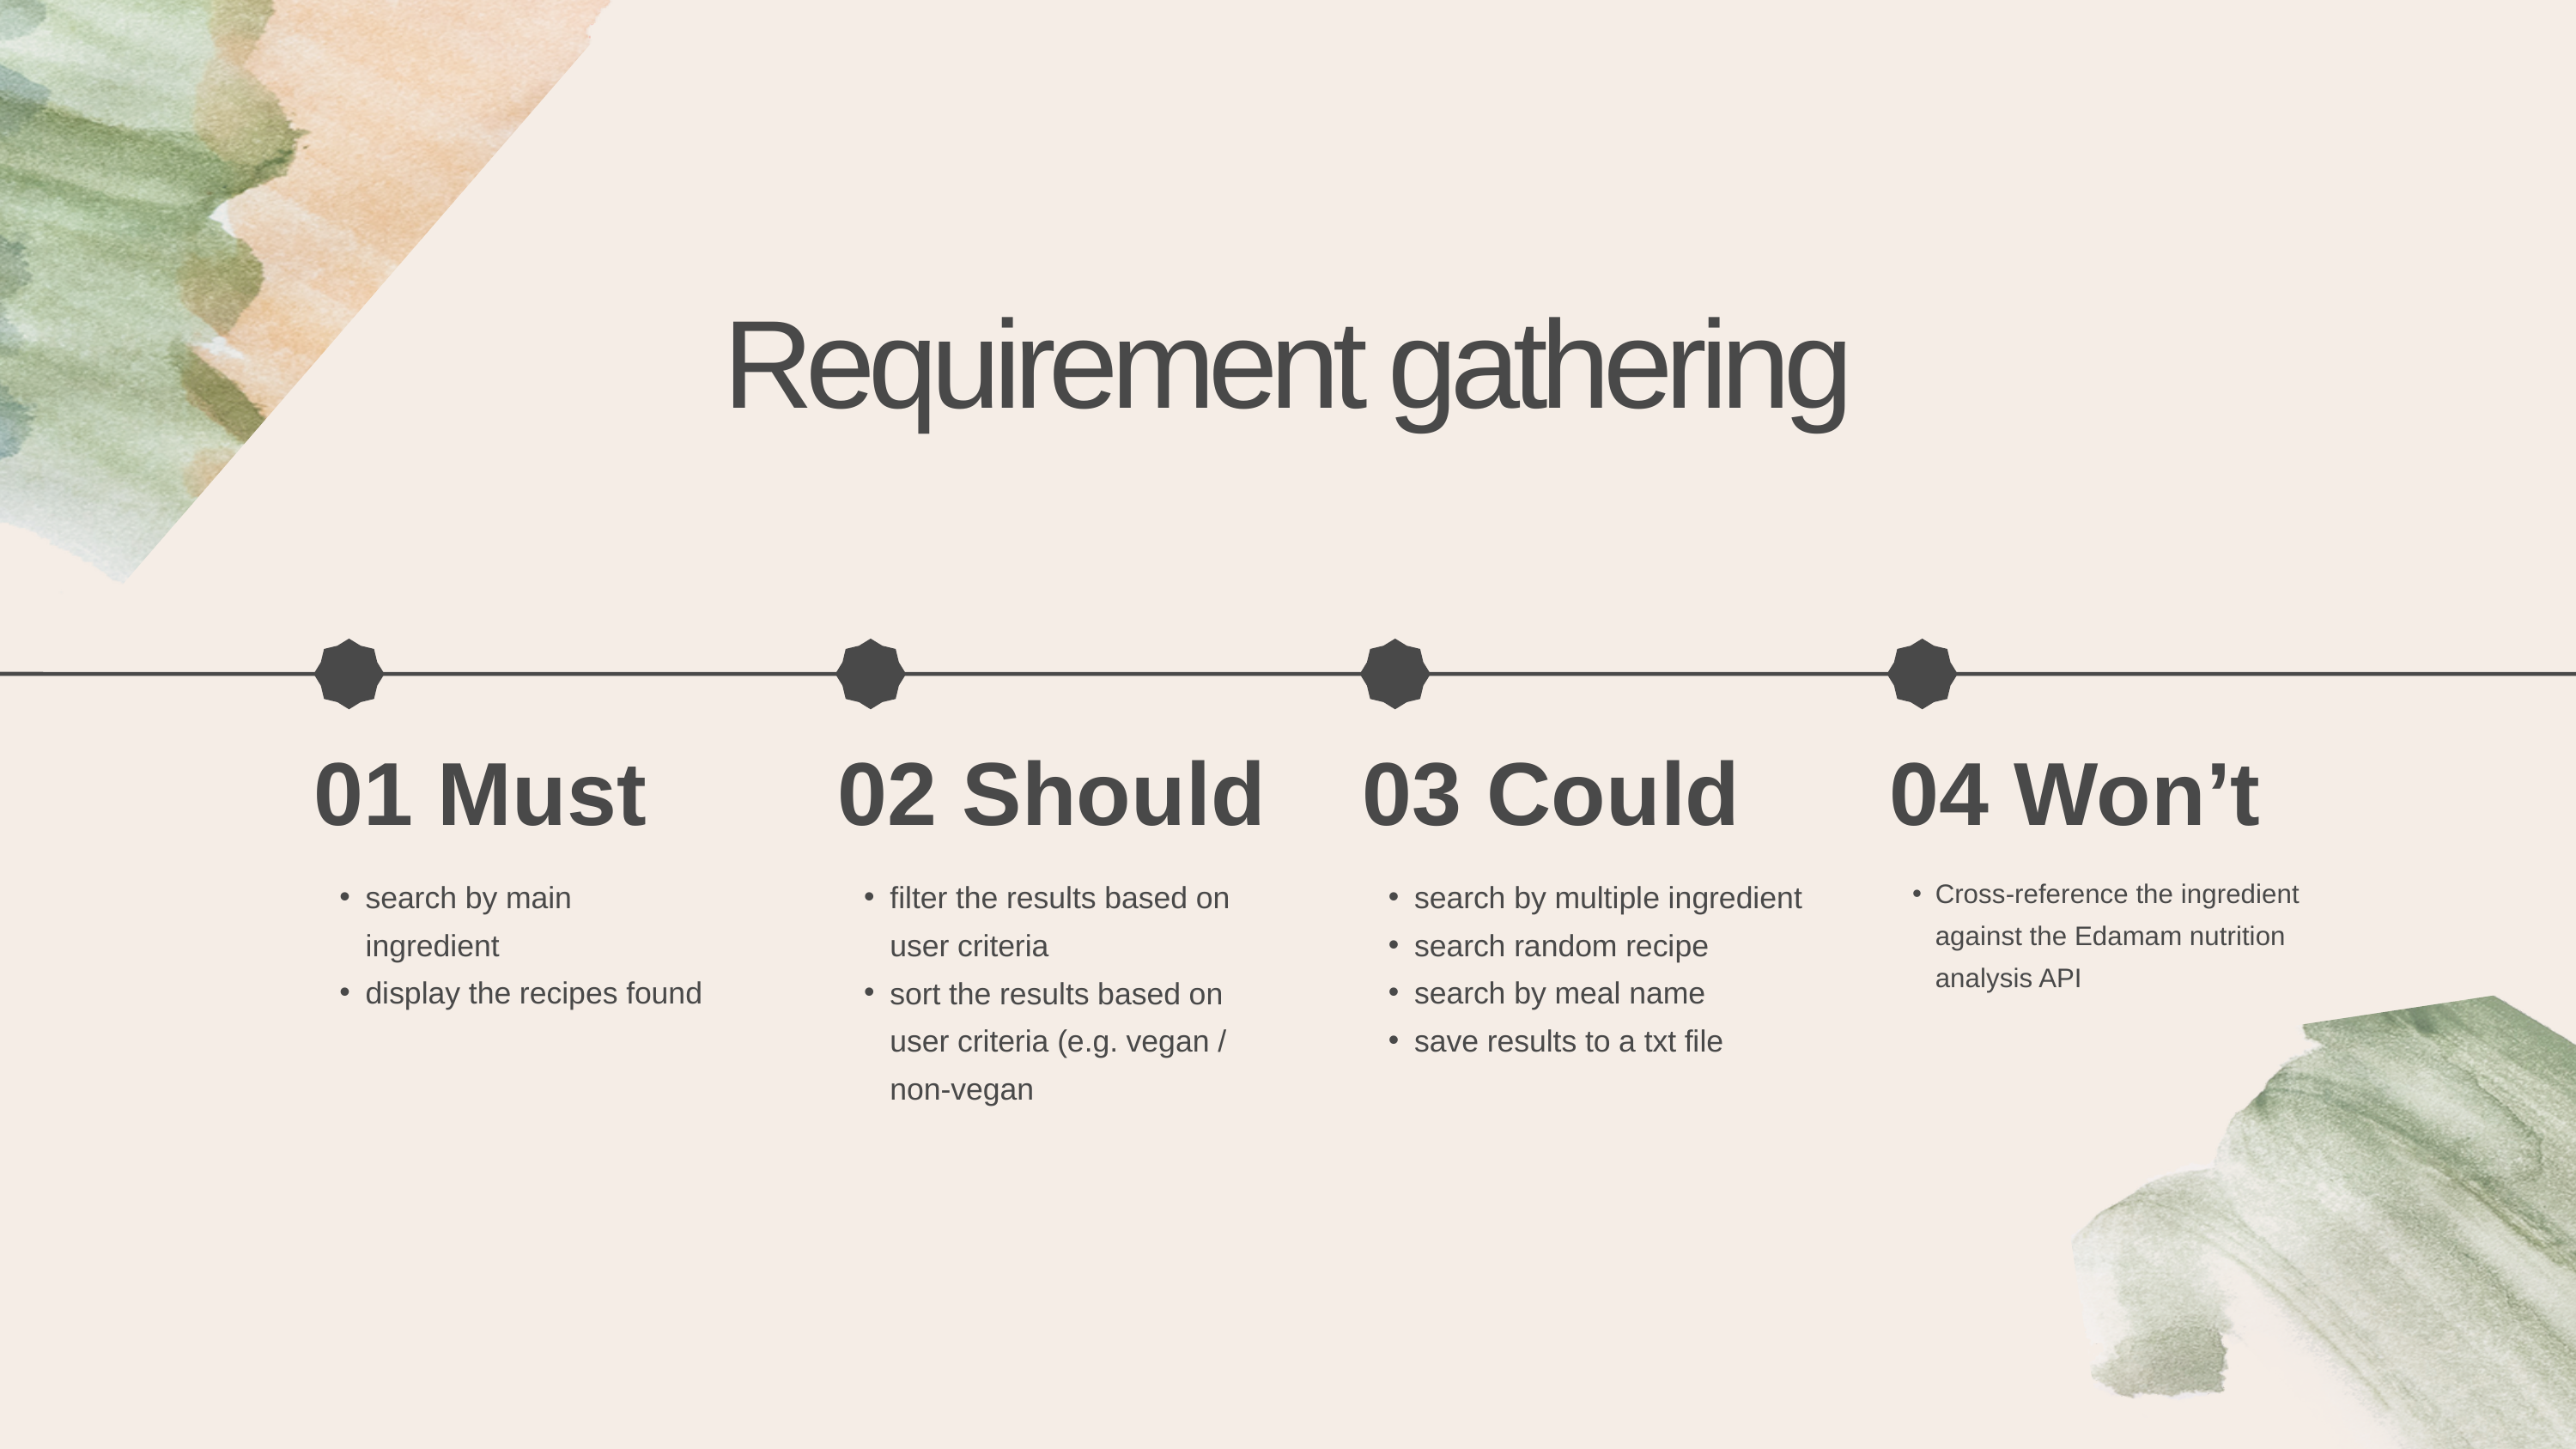

Requirement gathering

01 Must
02 Should
03 Could
04 Won’t
search by main ingredient
display the recipes found
filter the results based on user criteria
sort the results based on user criteria (e.g. vegan / non-vegan
search by multiple ingredient
search random recipe
search by meal name
save results to a txt file
Cross-reference the ingredient against the Edamam nutrition analysis API